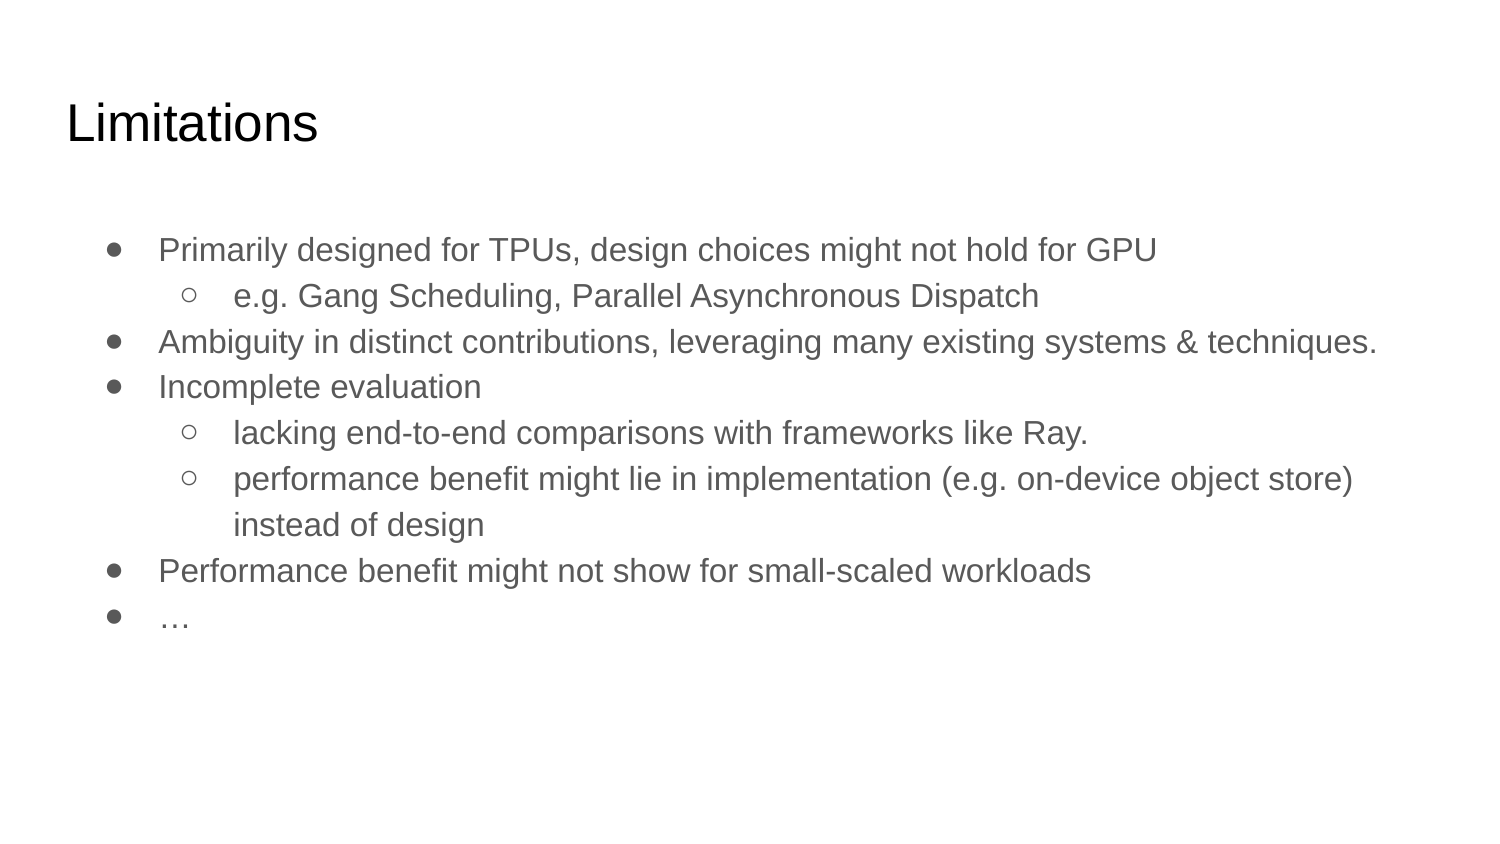

# Limitations
Primarily designed for TPUs, design choices might not hold for GPU
e.g. Gang Scheduling, Parallel Asynchronous Dispatch
Ambiguity in distinct contributions, leveraging many existing systems & techniques.
Incomplete evaluation
lacking end-to-end comparisons with frameworks like Ray.
performance benefit might lie in implementation (e.g. on-device object store) instead of design
Performance benefit might not show for small-scaled workloads
…